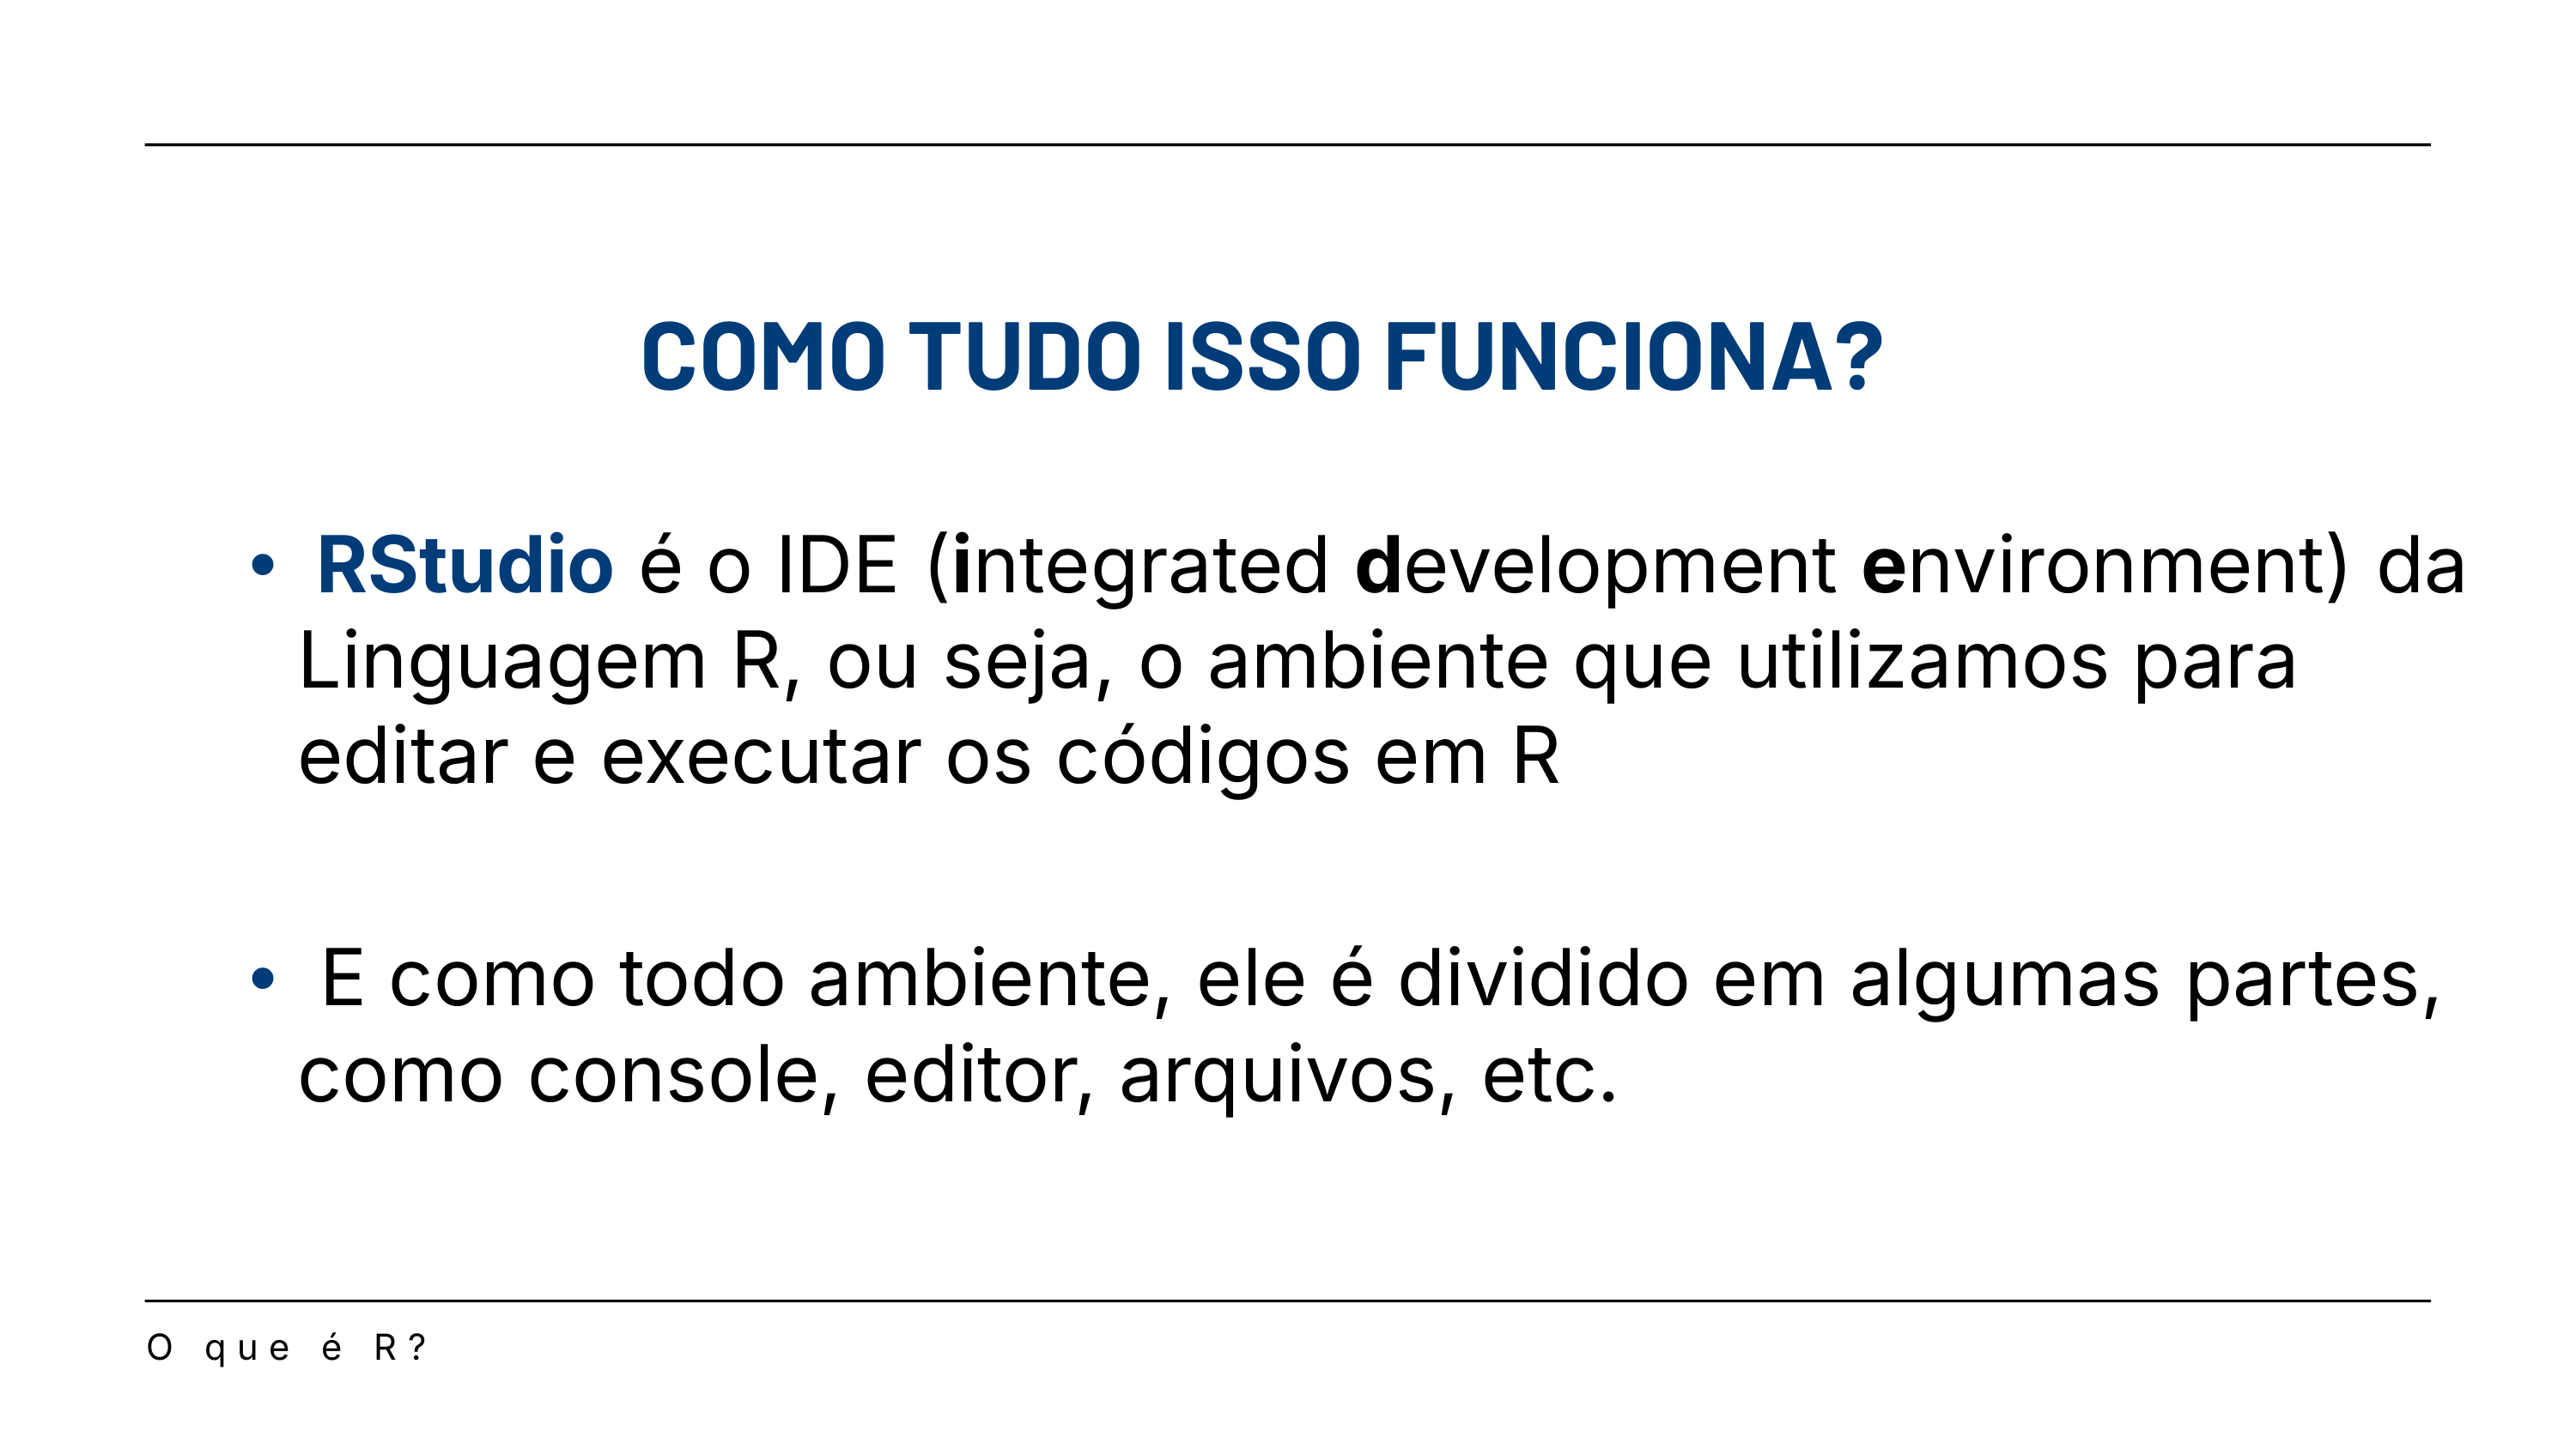

# COMO TUDO ISSO FUNCIONA?
 RStudio é o IDE (integrated development environment) da Linguagem R, ou seja, o ambiente que utilizamos para editar e executar os códigos em R

 E como todo ambiente, ele é dividido em algumas partes, como console, editor, arquivos, etc.

O que é R?